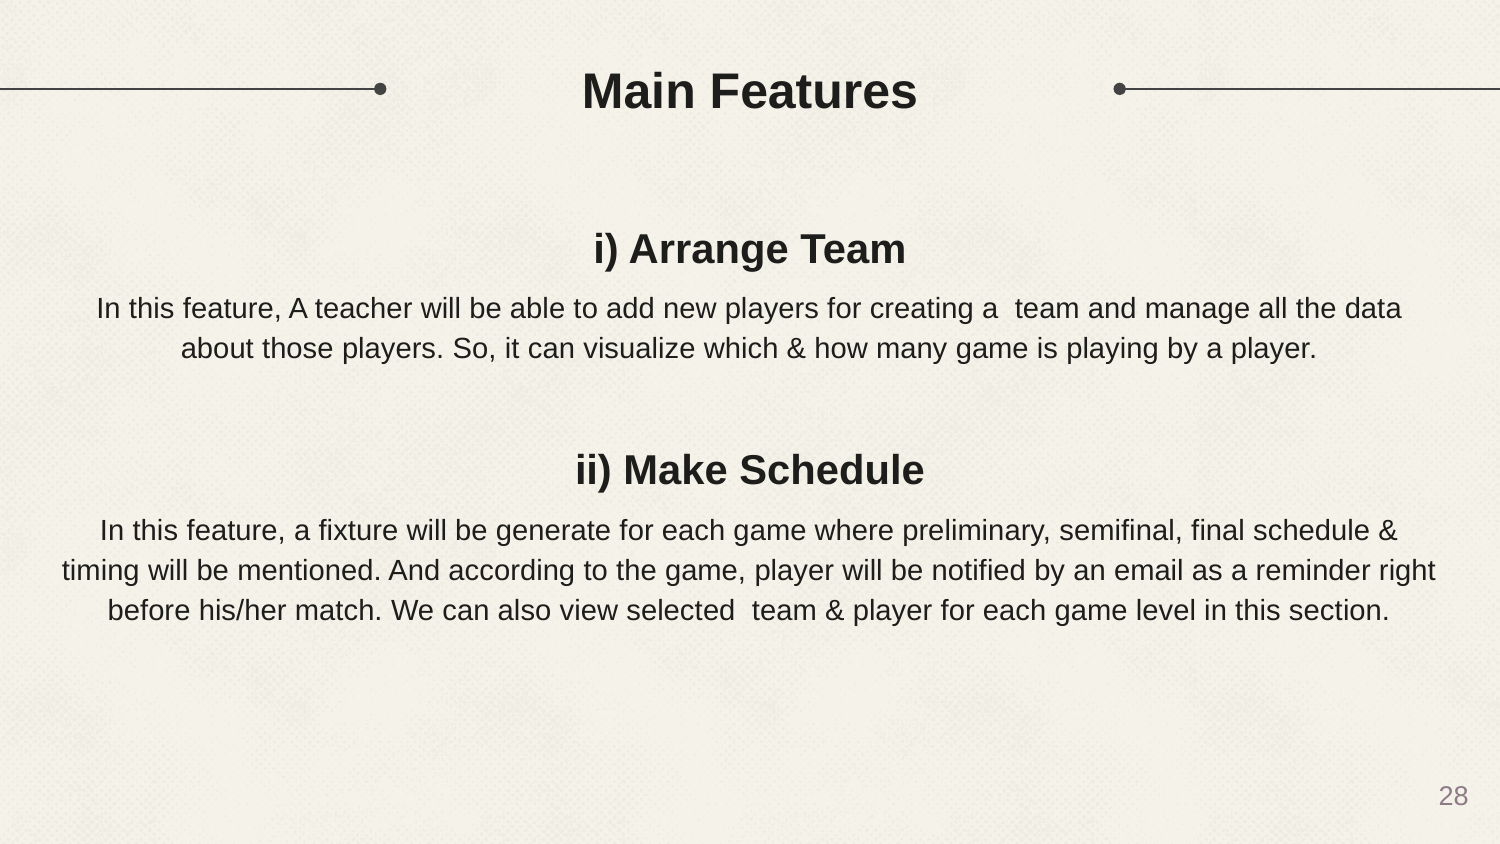

# Main Features

i) Arrange Team
In this feature, A teacher will be able to add new players for creating a  team and manage all the data about those players. So, it can visualize which & how many game is playing by a player.

ii) Make Schedule
In this feature, a fixture will be generate for each game where preliminary, semifinal, final schedule & timing will be mentioned. And according to the game, player will be notified by an email as a reminder right before his/her match. We can also view selected  team & player for each game level in this section.
28